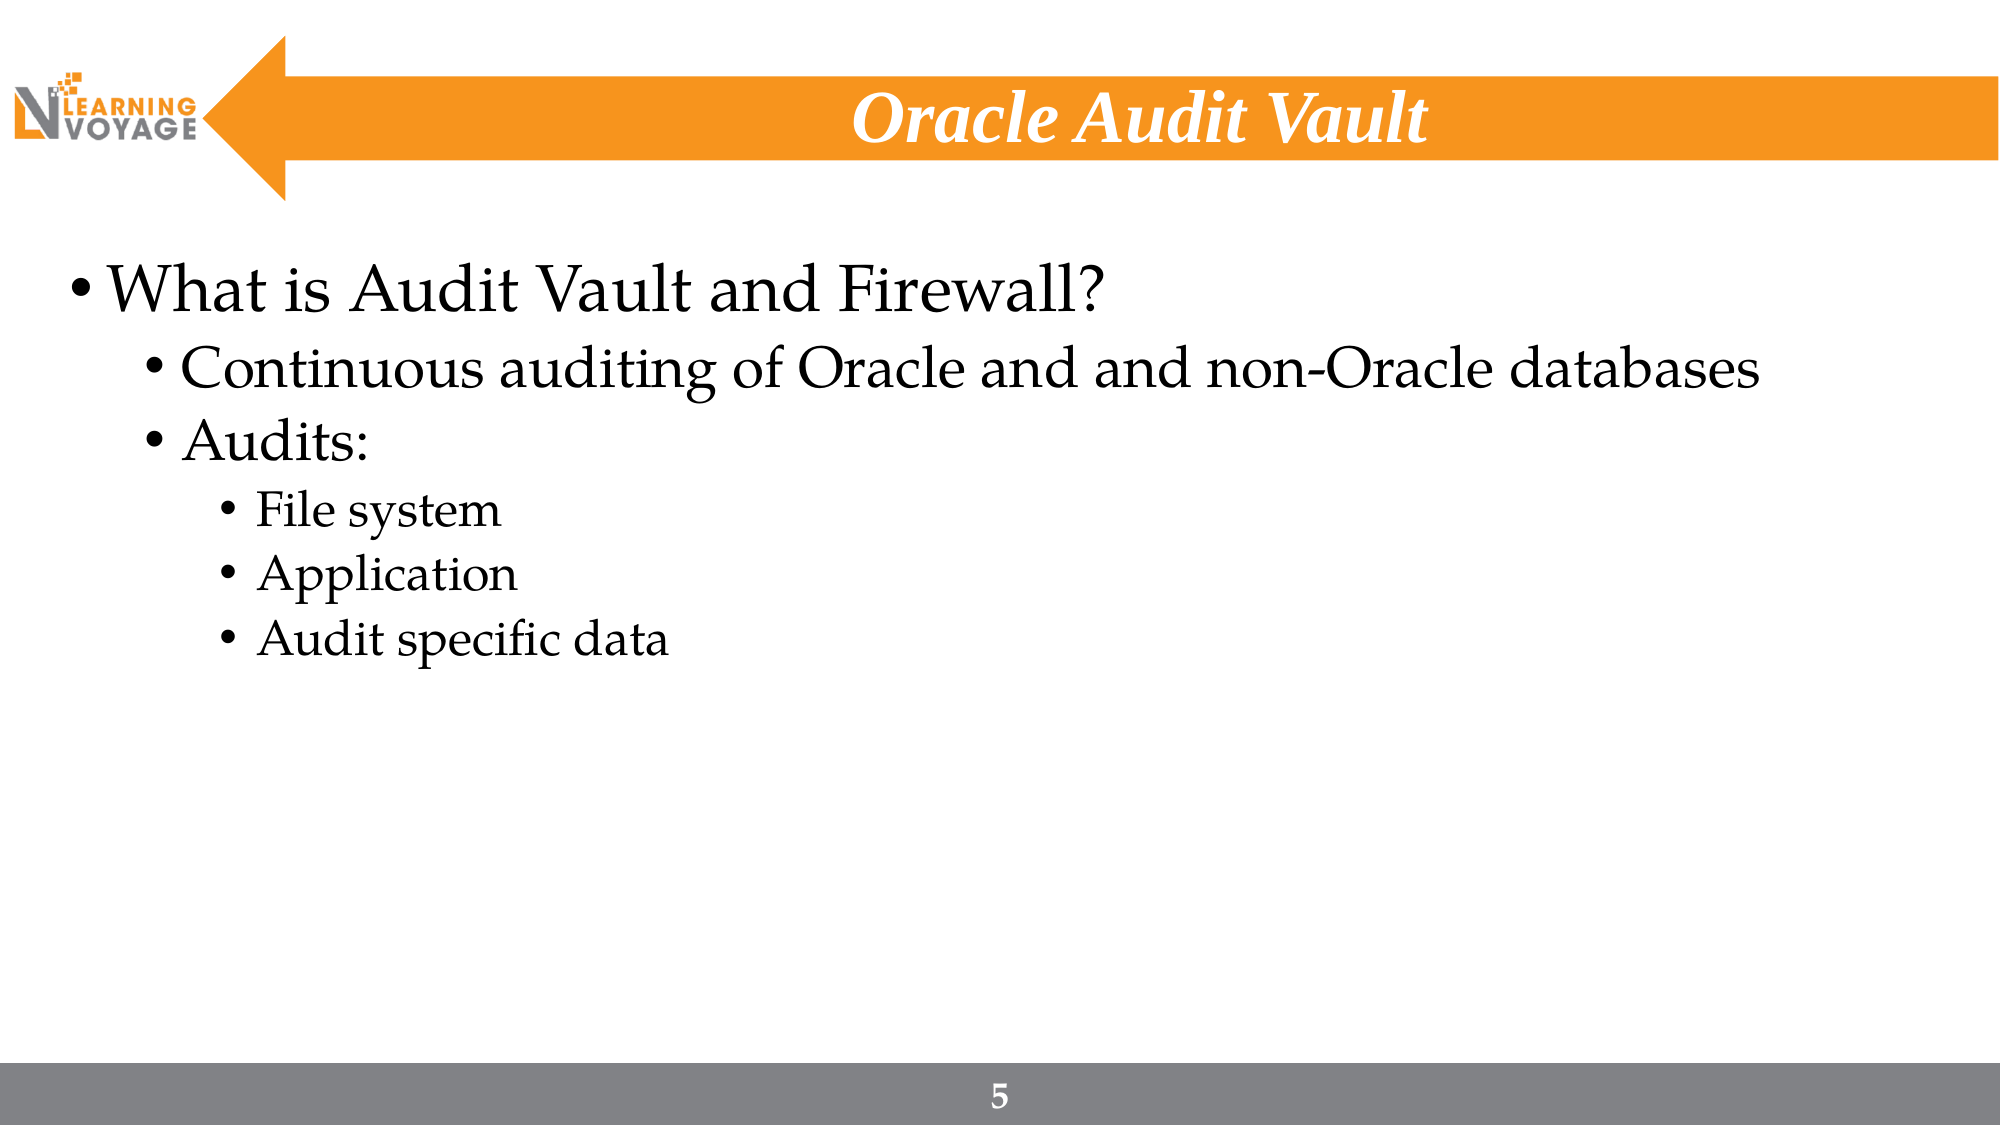

# Oracle Audit Vault
What is Audit Vault and Firewall?
Continuous auditing of Oracle and and non-Oracle databases
Audits:
File system
Application
Audit specific data
5